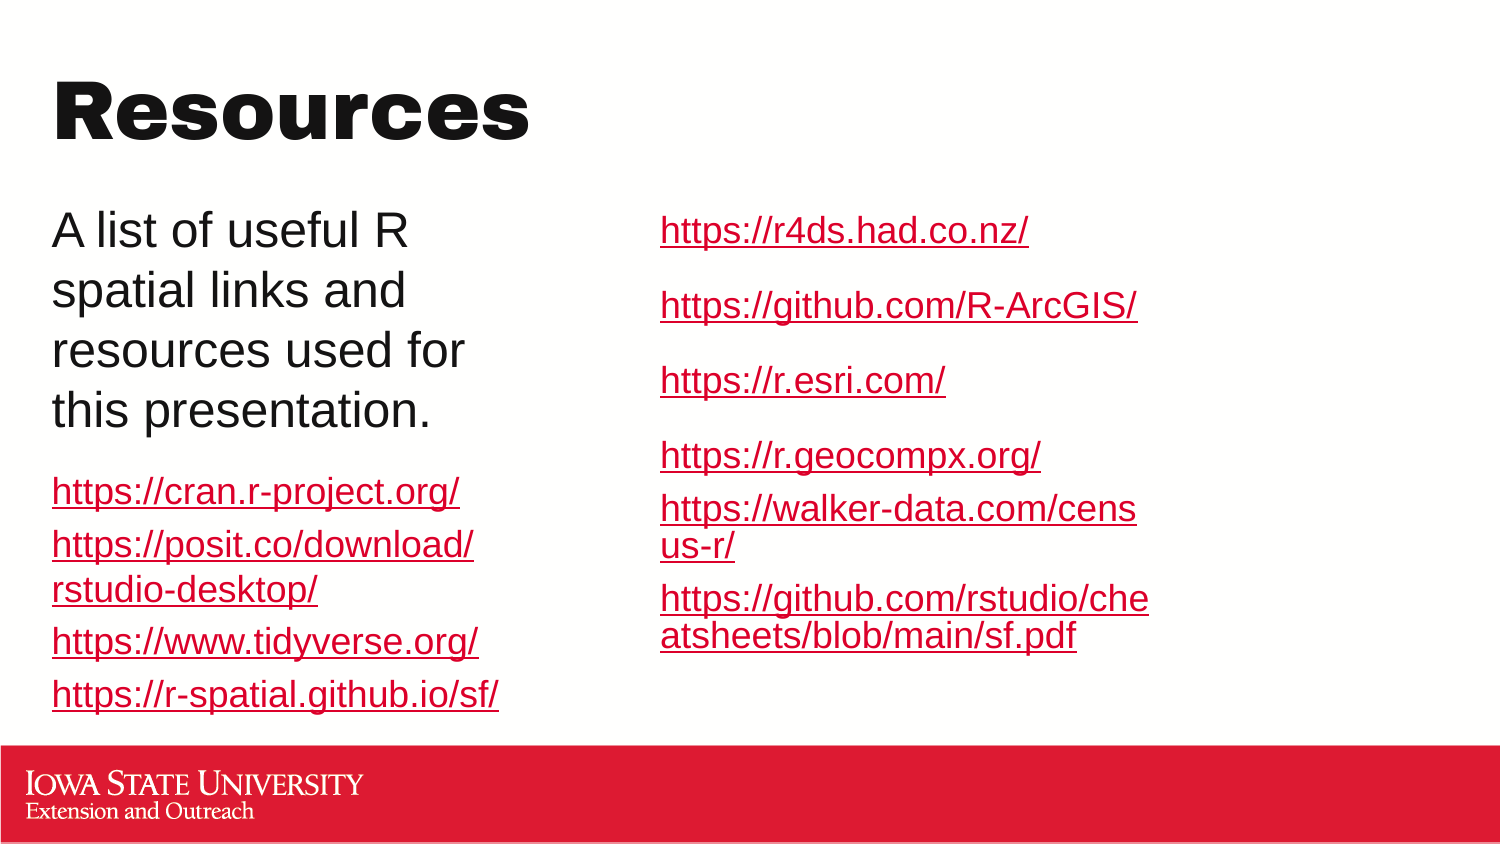

# Resources
https://r4ds.had.co.nz/
https://github.com/R-ArcGIS/
https://r.esri.com/
https://r.geocompx.org/
https://walker-data.com/census-r/
https://github.com/rstudio/cheatsheets/blob/main/sf.pdf

A list of useful R spatial links and resources used for this presentation.
https://cran.r-project.org/
https://posit.co/download/
rstudio-desktop/
https://www.tidyverse.org/
https://r-spatial.github.io/sf/